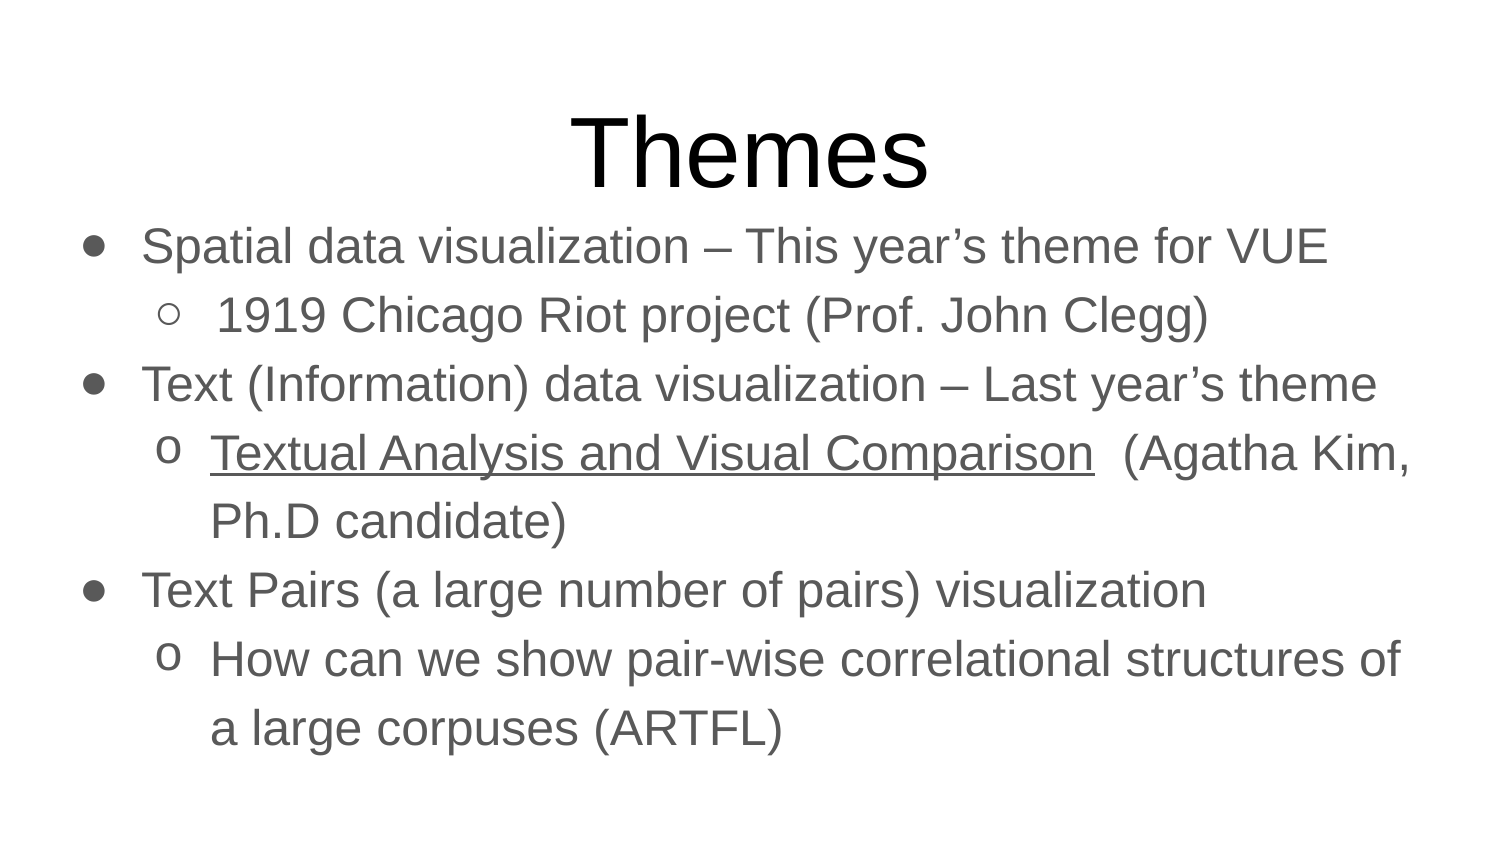

# Themes
Spatial data visualization – This year’s theme for VUE
1919 Chicago Riot project (Prof. John Clegg)
Text (Information) data visualization – Last year’s theme
Textual Analysis and Visual Comparison  (Agatha Kim, Ph.D candidate)
Text Pairs (a large number of pairs) visualization
How can we show pair-wise correlational structures of a large corpuses (ARTFL)